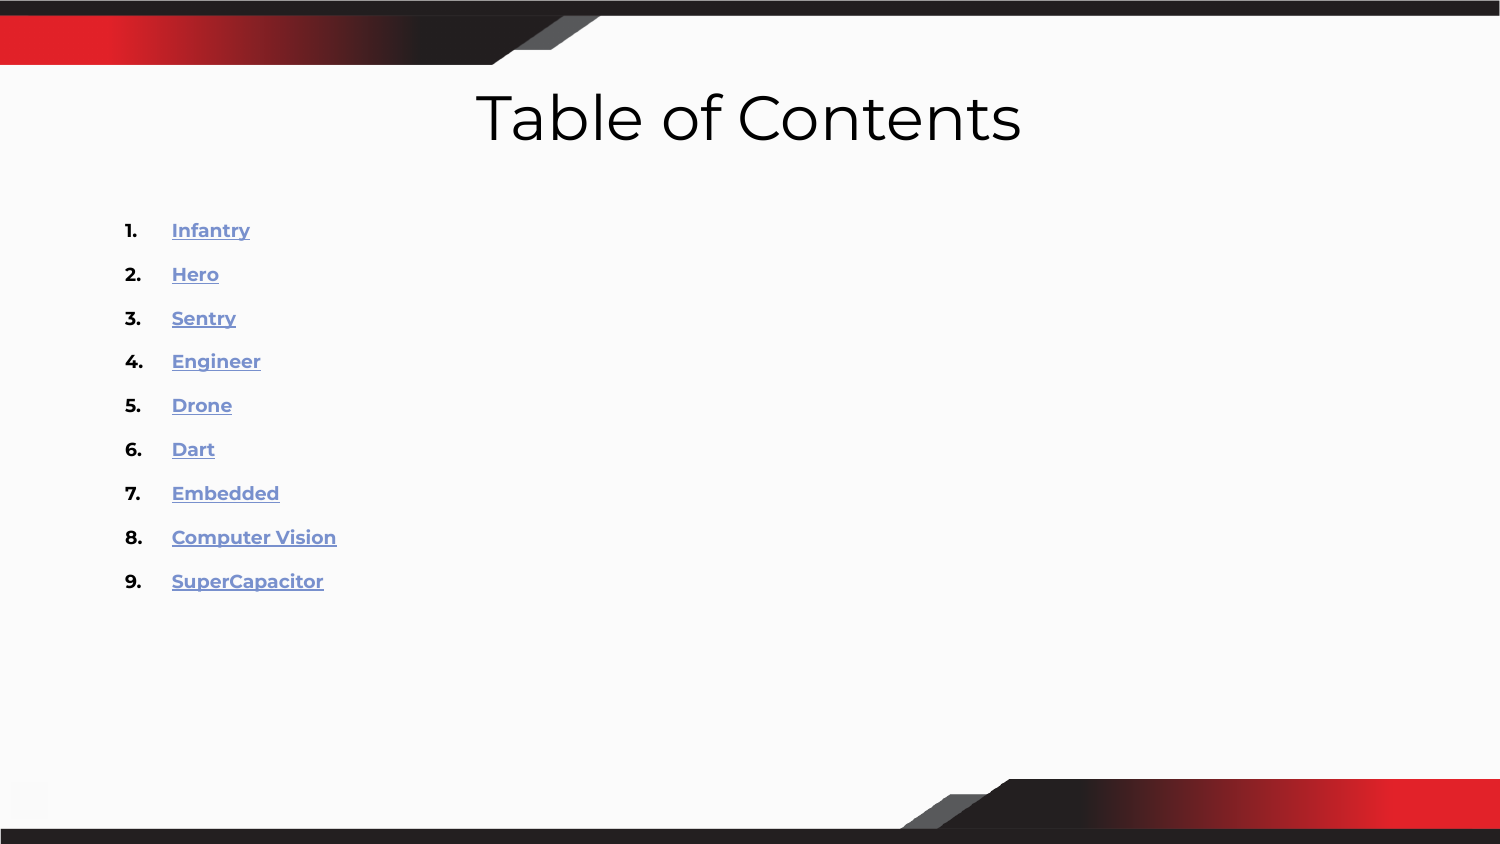

# Table of Contents
Infantry
Hero
Sentry
Engineer
Drone
Dart
Embedded
Computer Vision
SuperCapacitor